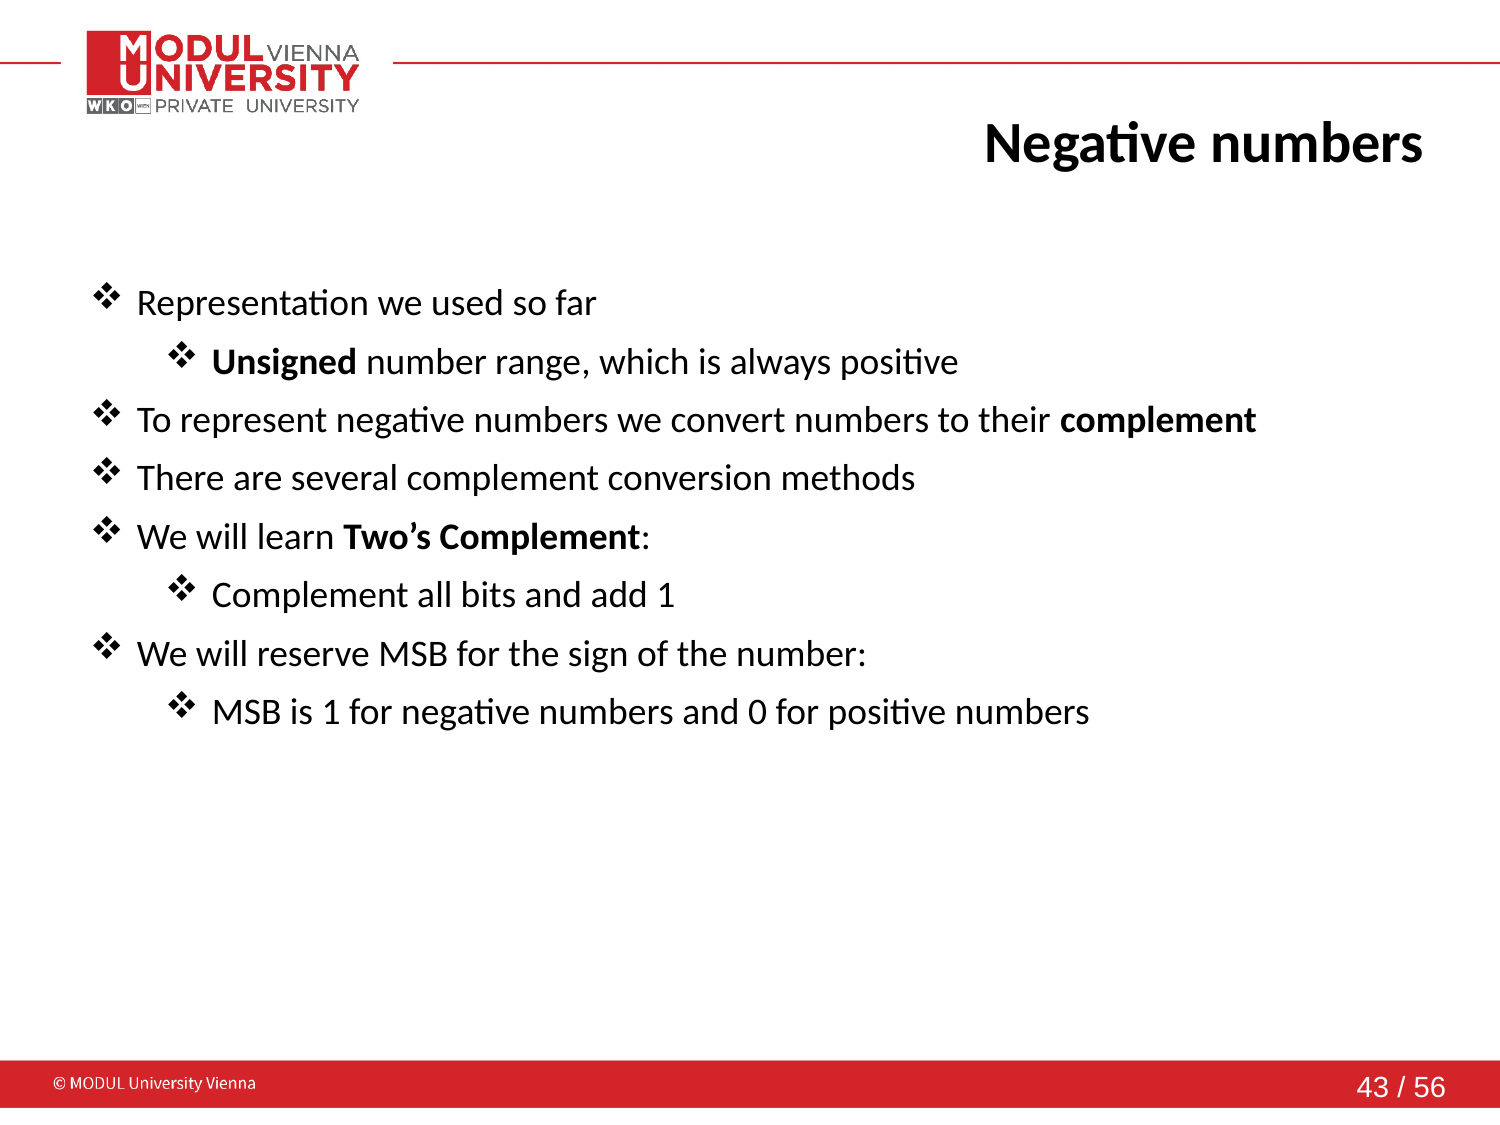

# Negative numbers
Representation we used so far
Unsigned number range, which is always positive
To represent negative numbers we convert numbers to their complement
There are several complement conversion methods
We will learn Two’s Complement:
Complement all bits and add 1
We will reserve MSB for the sign of the number:
MSB is 1 for negative numbers and 0 for positive numbers